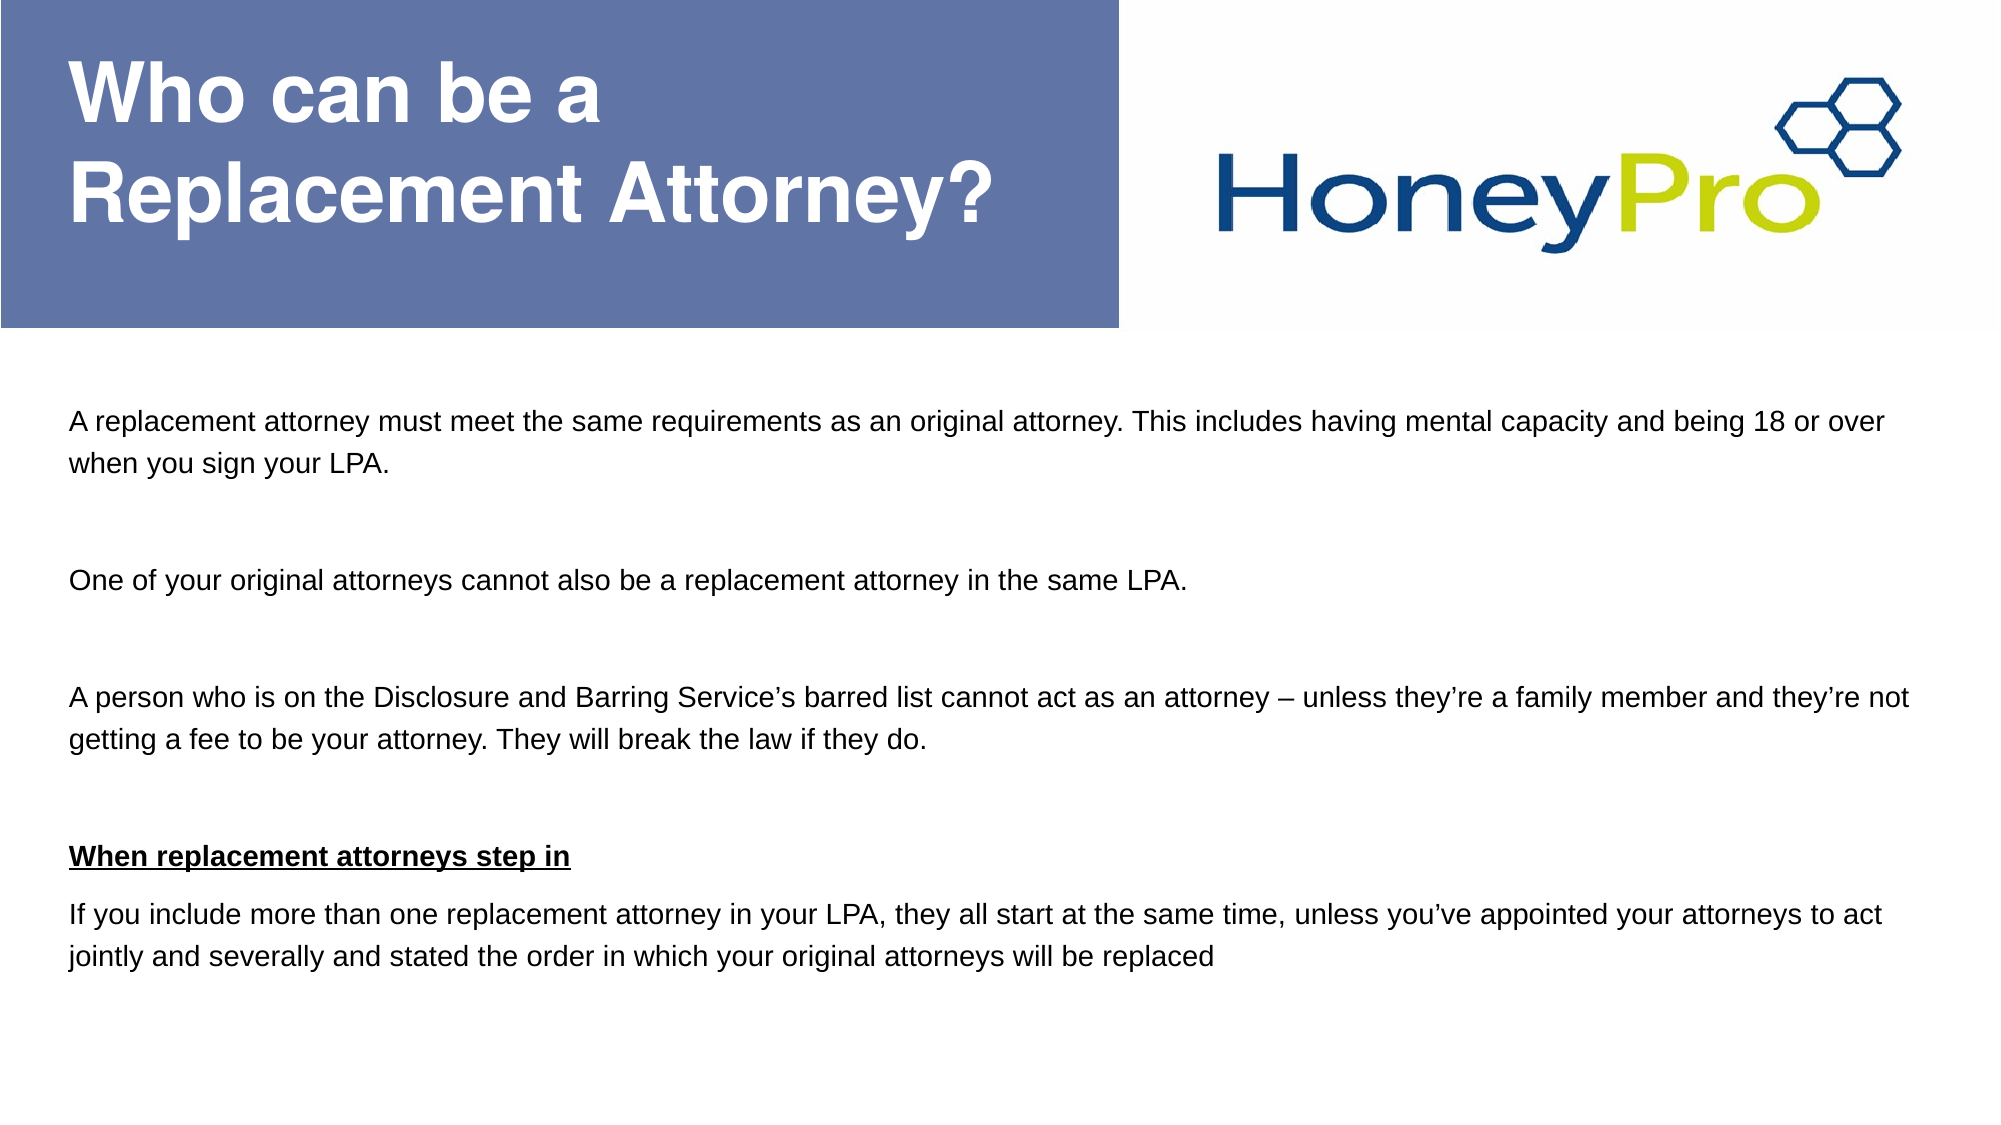

# Who can be a Replacement Attorney?
A replacement attorney must meet the same requirements as an original attorney. This includes having mental capacity and being 18 or over when you sign your LPA.

One of your original attorneys cannot also be a replacement attorney in the same LPA.

A person who is on the Disclosure and Barring Service’s barred list cannot act as an attorney – unless they’re a family member and they’re not getting a fee to be your attorney. They will break the law if they do.

When replacement attorneys step in
If you include more than one replacement attorney in your LPA, they all start at the same time, unless you’ve appointed your attorneys to act jointly and severally and stated the order in which your original attorneys will be replaced